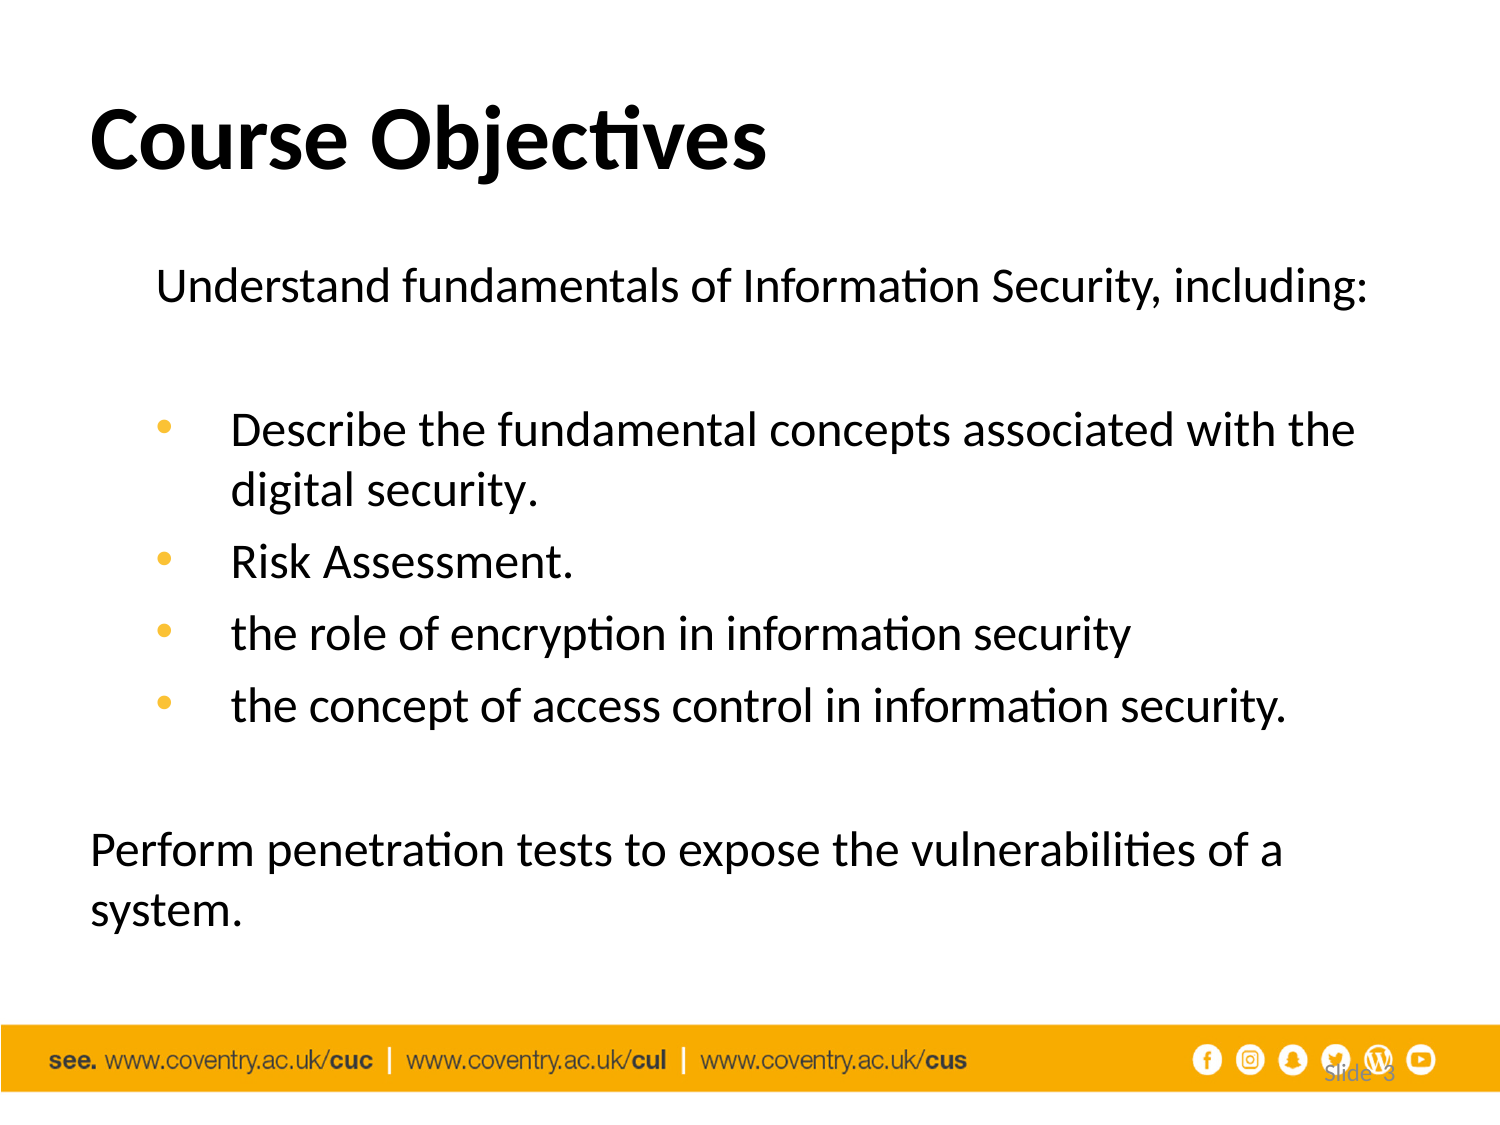

# Course Objectives
Understand fundamentals of Information Security, including:

Describe the fundamental concepts associated with the digital security.
Risk Assessment.
the role of encryption in information security
the concept of access control in information security.

Perform penetration tests to expose the vulnerabilities of a system.

Slide 3